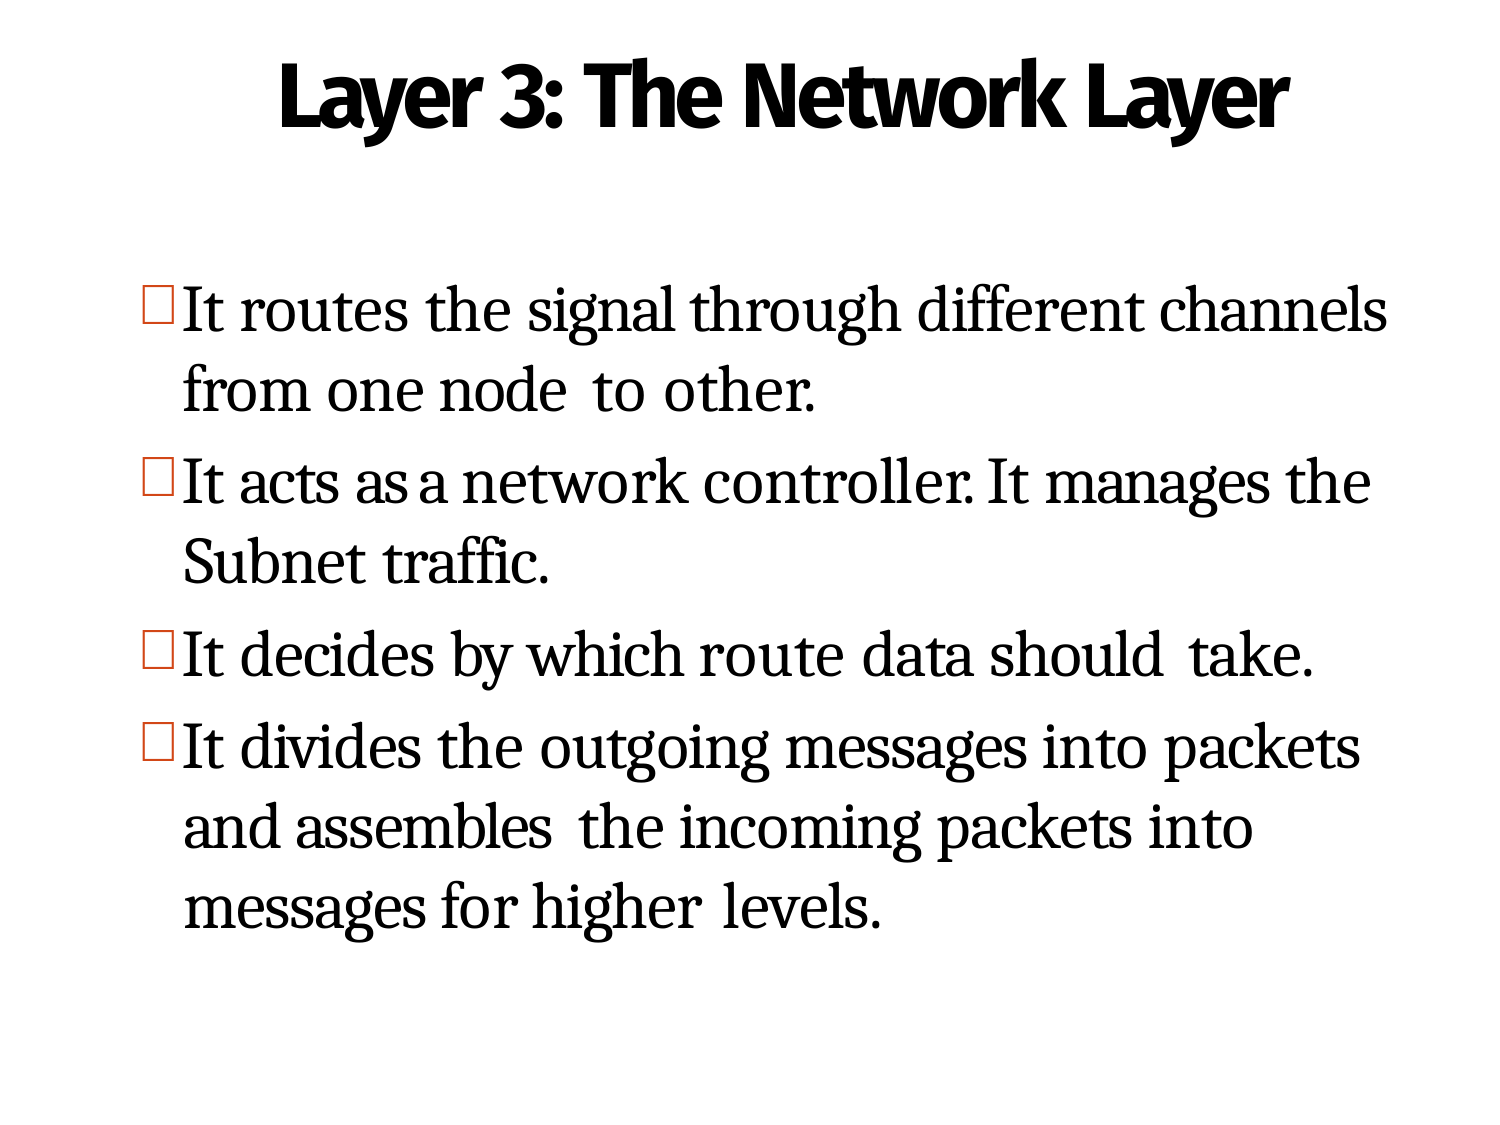

# Layer 3: The Network Layer
It routes the signal through different channels from one node  to other.
It acts as a network controller. It manages the Subnet traffic.
It decides by which route data should take.
It divides the outgoing messages into packets and assembles  the incoming packets into messages for higher levels.